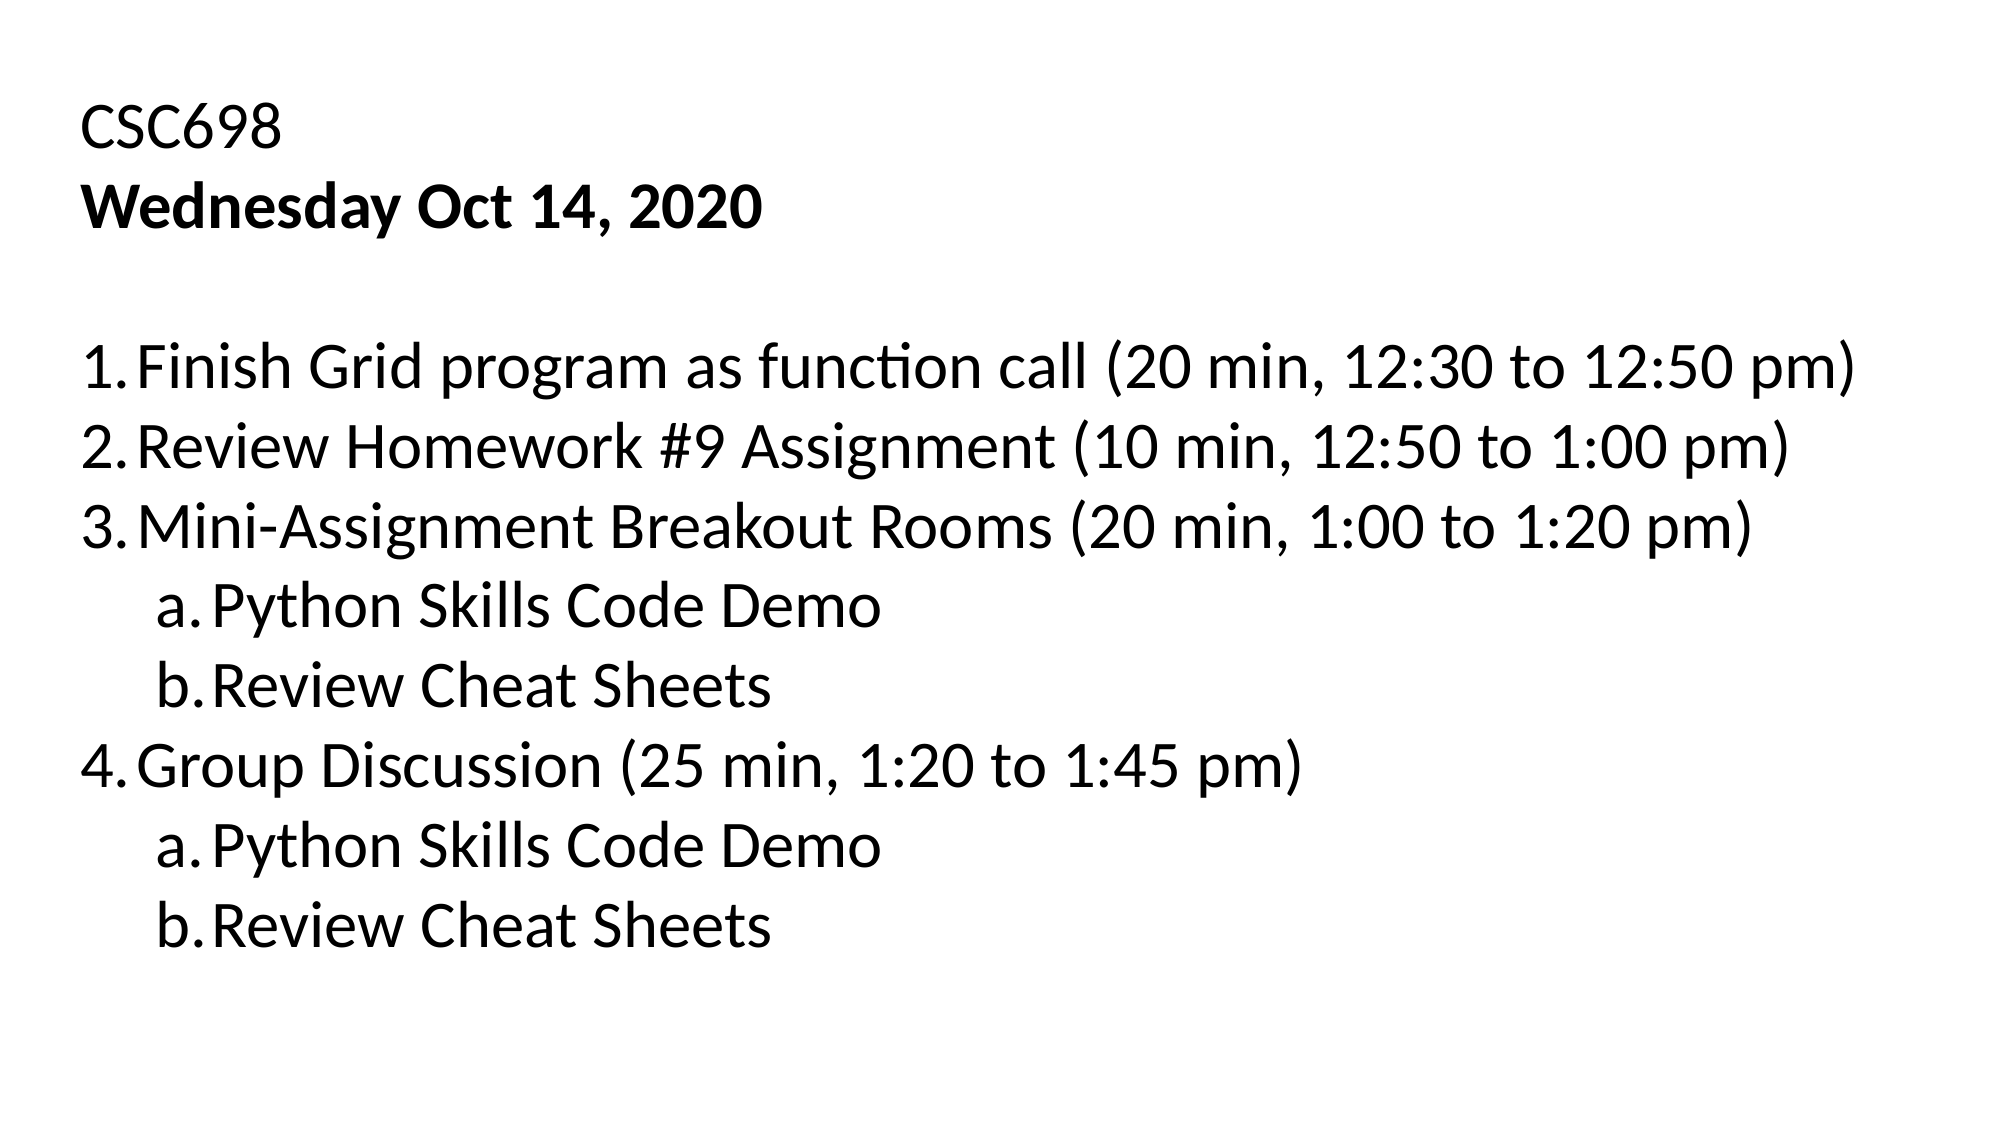

CSC698
Wednesday Oct 14, 2020

Finish Grid program as function call (20 min, 12:30 to 12:50 pm)
Review Homework #9 Assignment (10 min, 12:50 to 1:00 pm)
Mini-Assignment Breakout Rooms (20 min, 1:00 to 1:20 pm)
Python Skills Code Demo
Review Cheat Sheets
Group Discussion (25 min, 1:20 to 1:45 pm)
Python Skills Code Demo
Review Cheat Sheets